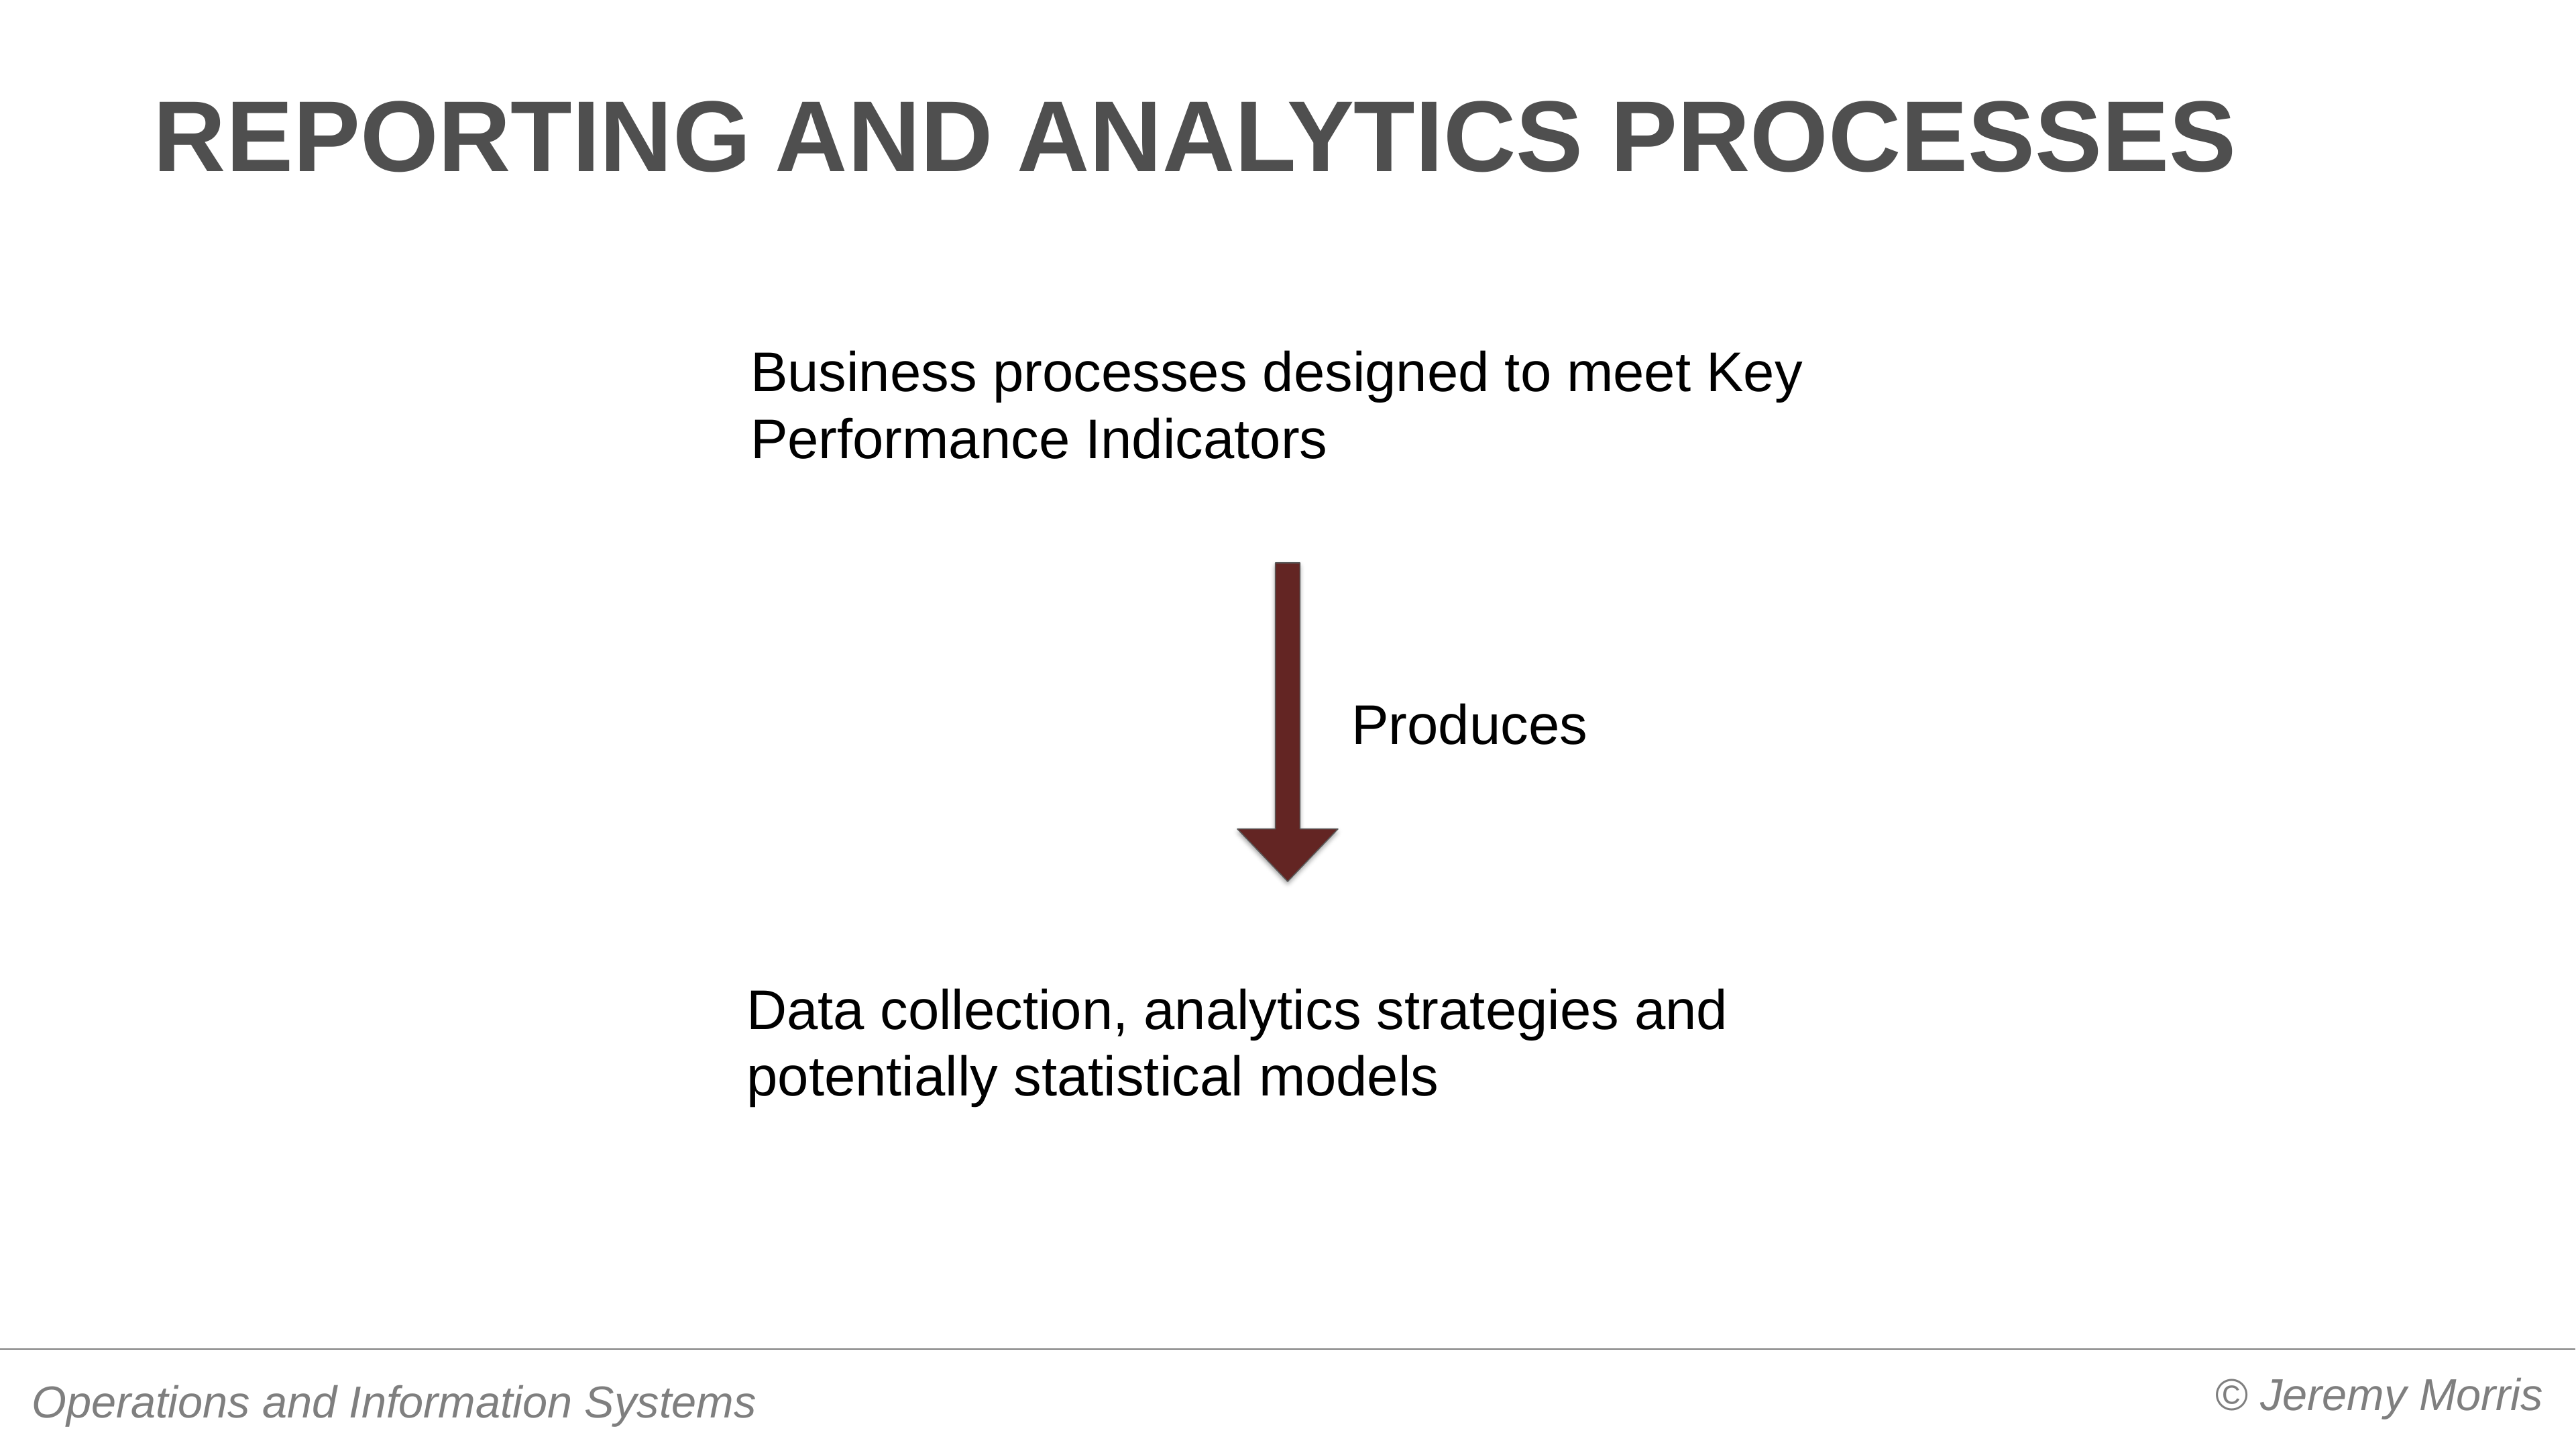

# Reporting and analytics processes
Business processes designed to meet Key Performance Indicators

Produces
Data collection, analytics strategies and potentially statistical models